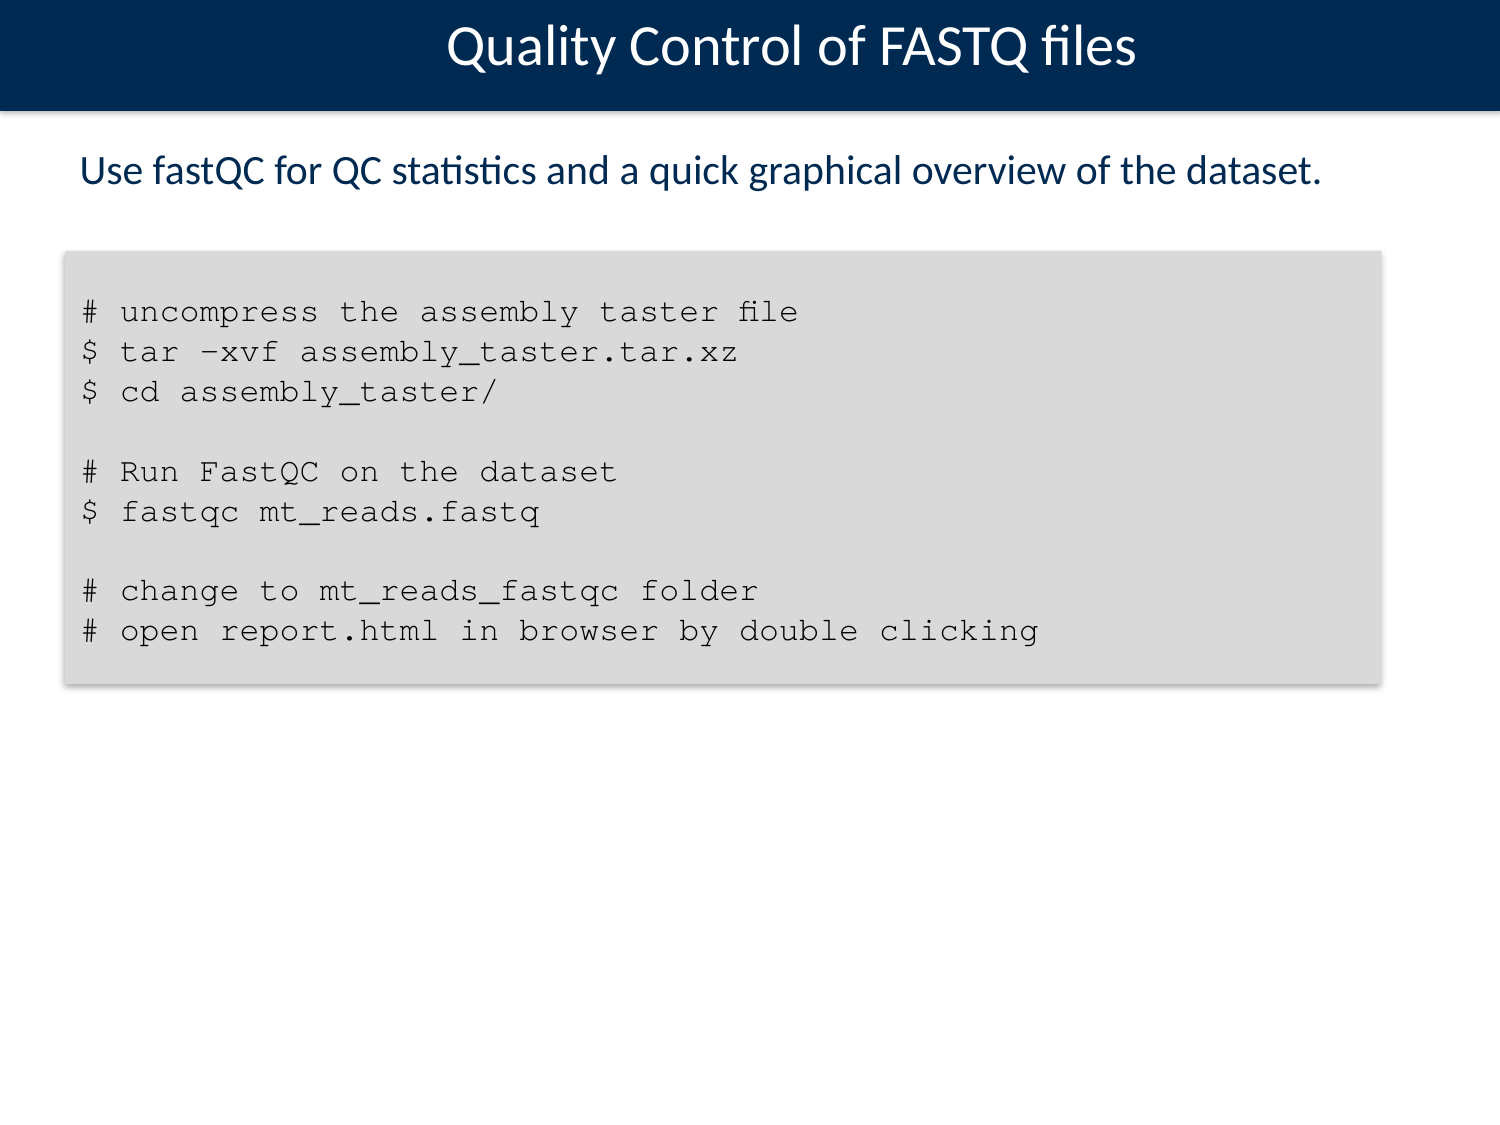

Quality Control of FASTQ files
Use fastQC for QC statistics and a quick graphical overview of the dataset.
# uncompress the assembly taster file
$ tar –xvf assembly_taster.tar.xz
$ cd assembly_taster/

# Run FastQC on the dataset
$ fastqc mt_reads.fastq

# change to mt_reads_fastqc folder
# open report.html in browser by double clicking